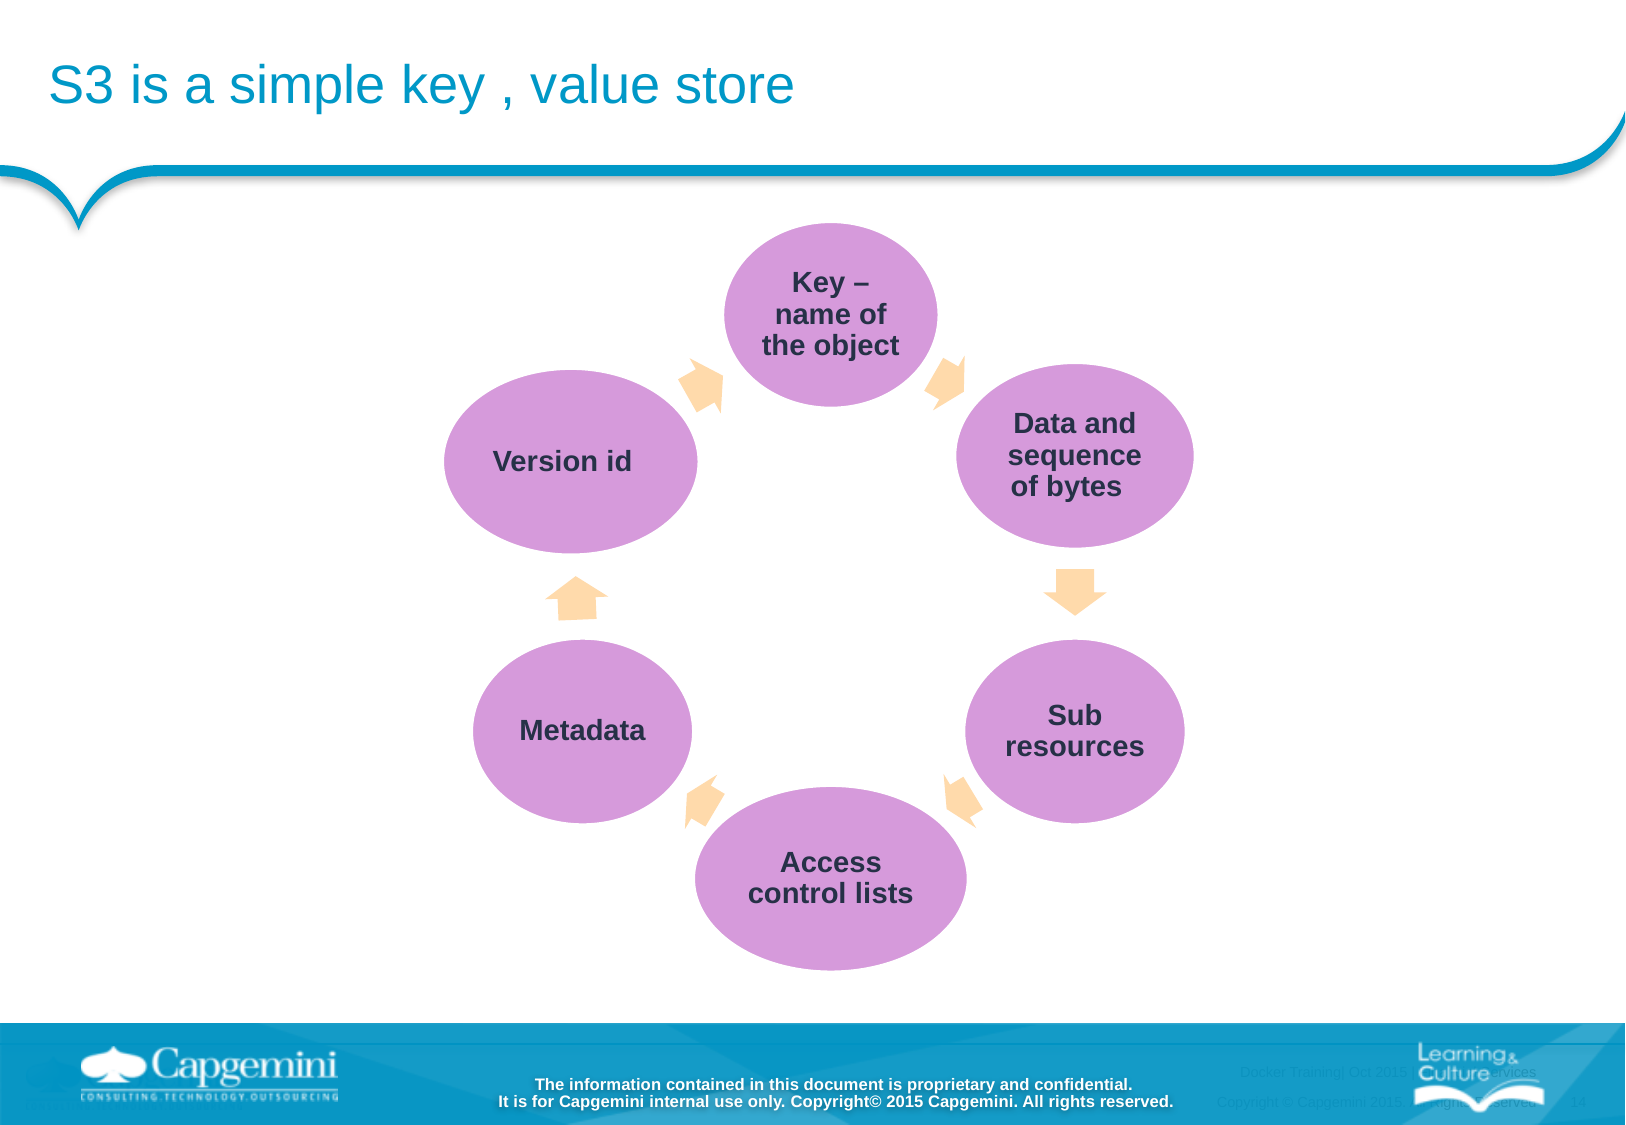

# S3 is a simple key , value store
Key – name of the object

Data and sequence of bytes

Sub resources

Access control lists

Metadata

Version id